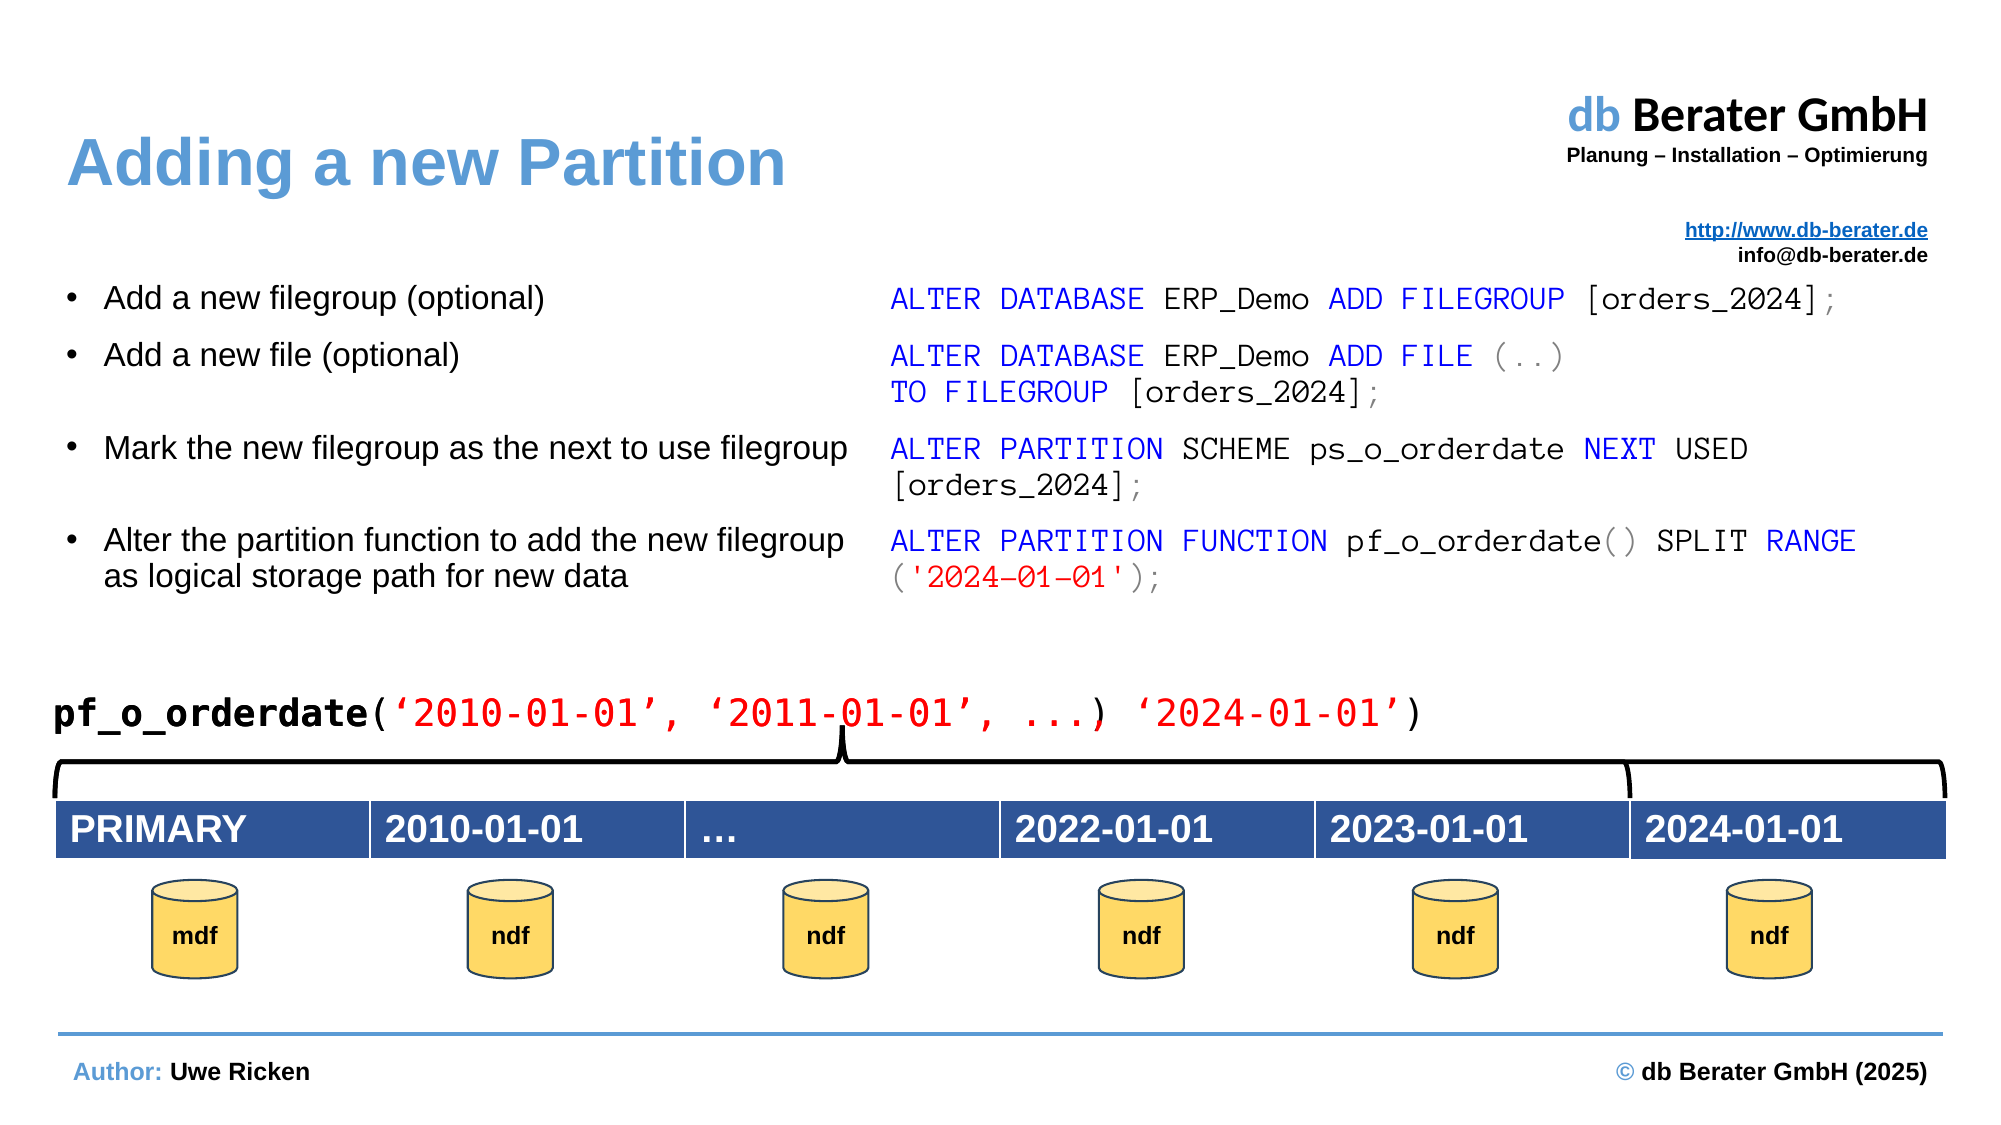

# Adding a new Partition
Add a new filegroup (optional)
Add a new file (optional)
Mark the new filegroup as the next to use filegroup
Alter the partition function to add the new filegroup as logical storage path for new data
ALTER DATABASE ERP_Demo ADD FILEGROUP [orders_2024];
ALTER DATABASE ERP_Demo ADD FILE (..)
TO FILEGROUP [orders_2024];
ALTER PARTITION SCHEME ps_o_orderdate NEXT USED [orders_2024];
ALTER PARTITION FUNCTION pf_o_orderdate() SPLIT RANGE ('2024-01-01');

pf_o_orderdate(‘2010-01-01’, ‘2011-01-01’, ...)
pf_o_orderdate(‘2010-01-01’, ‘2011-01-01’, ..., ‘2024-01-01’)
| PRIMARY | 2010-01-01 | … | 2022-01-01 | 2023-01-01 |
| --- | --- | --- | --- | --- |
| 2024-01-01 |
| --- |
| 2024-01-01 |
| --- |
ndf
ndf
mdf
ndf
ndf
ndf